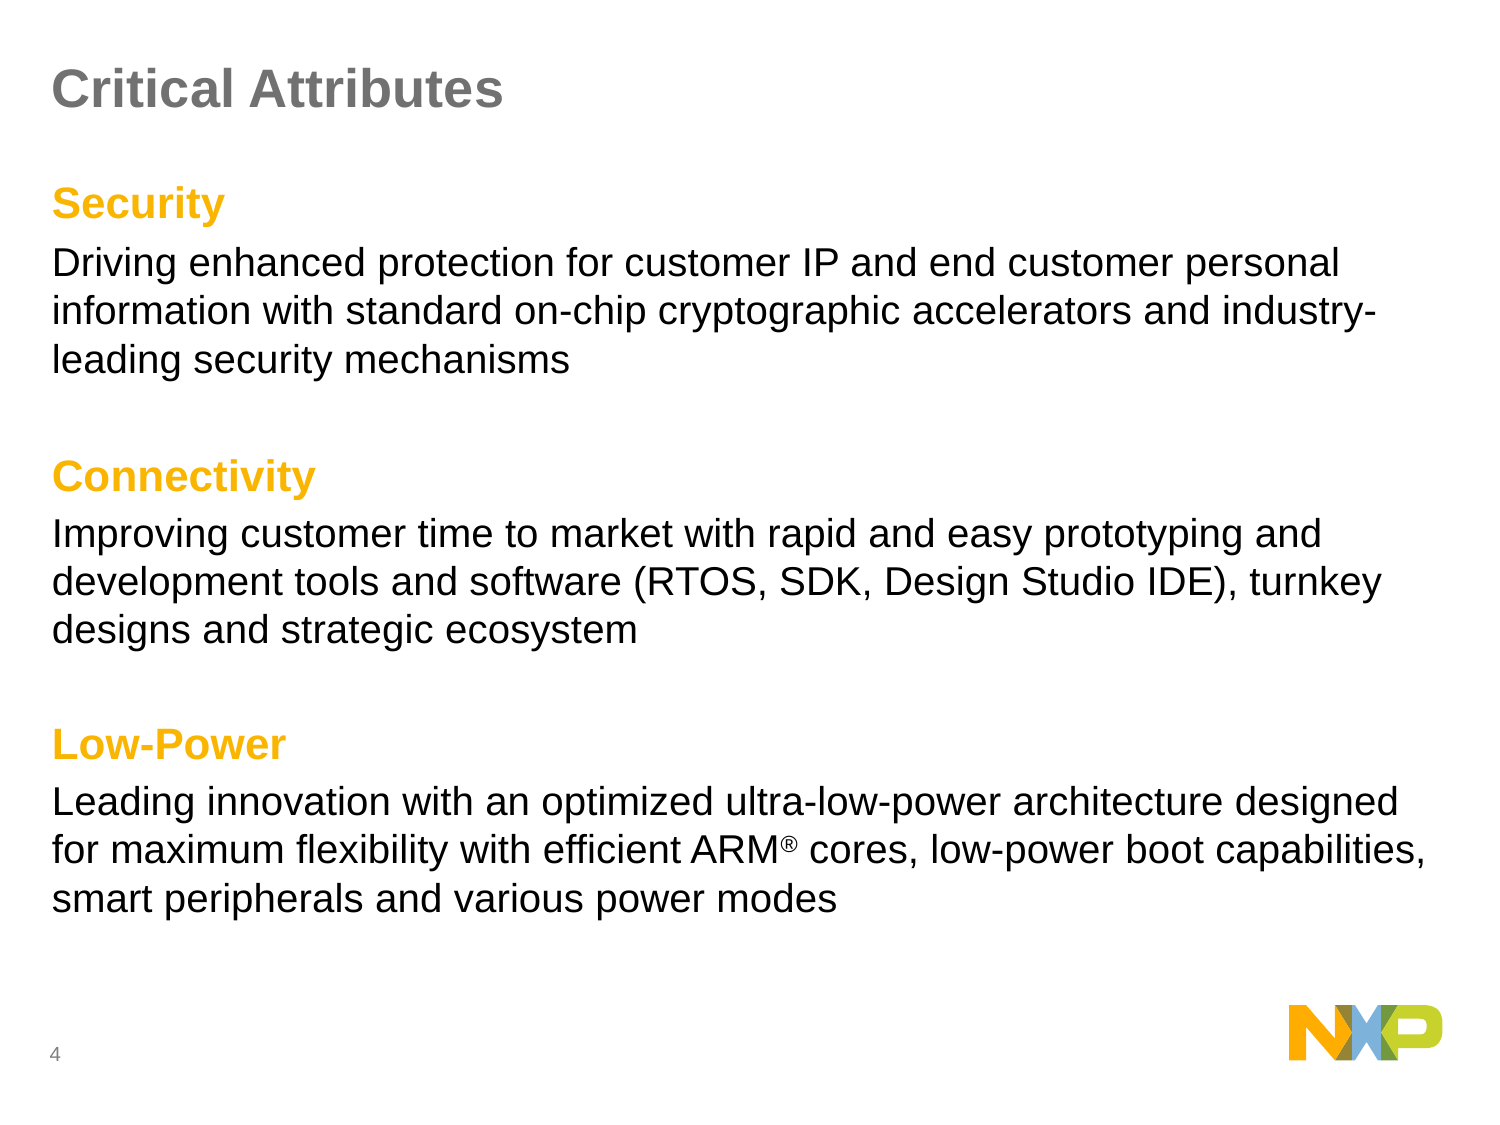

# Critical Attributes
Security
Driving enhanced protection for customer IP and end customer personal information with standard on-chip cryptographic accelerators and industry-leading security mechanisms

Connectivity
Improving customer time to market with rapid and easy prototyping and development tools and software (RTOS, SDK, Design Studio IDE), turnkey designs and strategic ecosystem

Low-Power
Leading innovation with an optimized ultra-low-power architecture designed for maximum flexibility with efficient ARM® cores, low-power boot capabilities, smart peripherals and various power modes